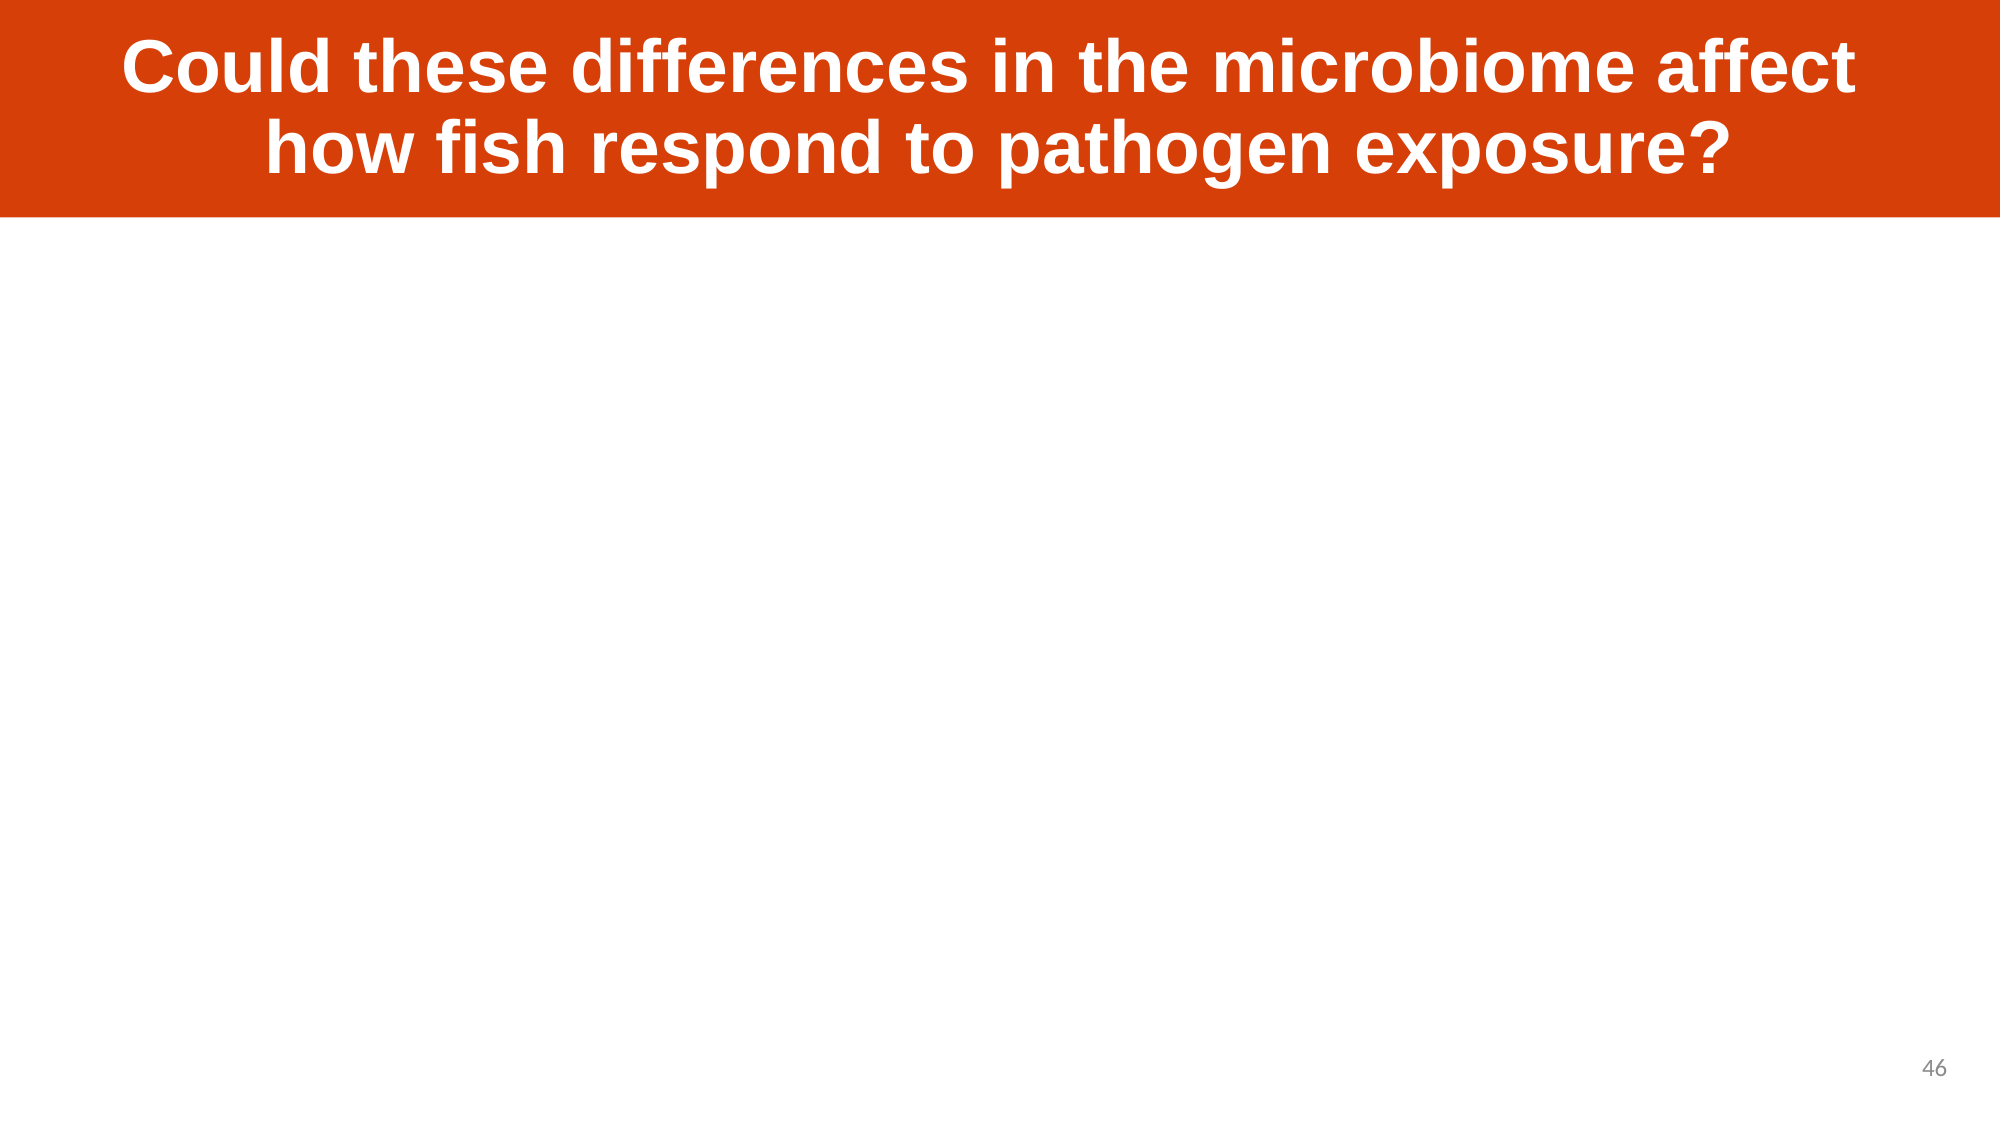

# Could these differences in the microbiome affect how fish respond to pathogen exposure?
46